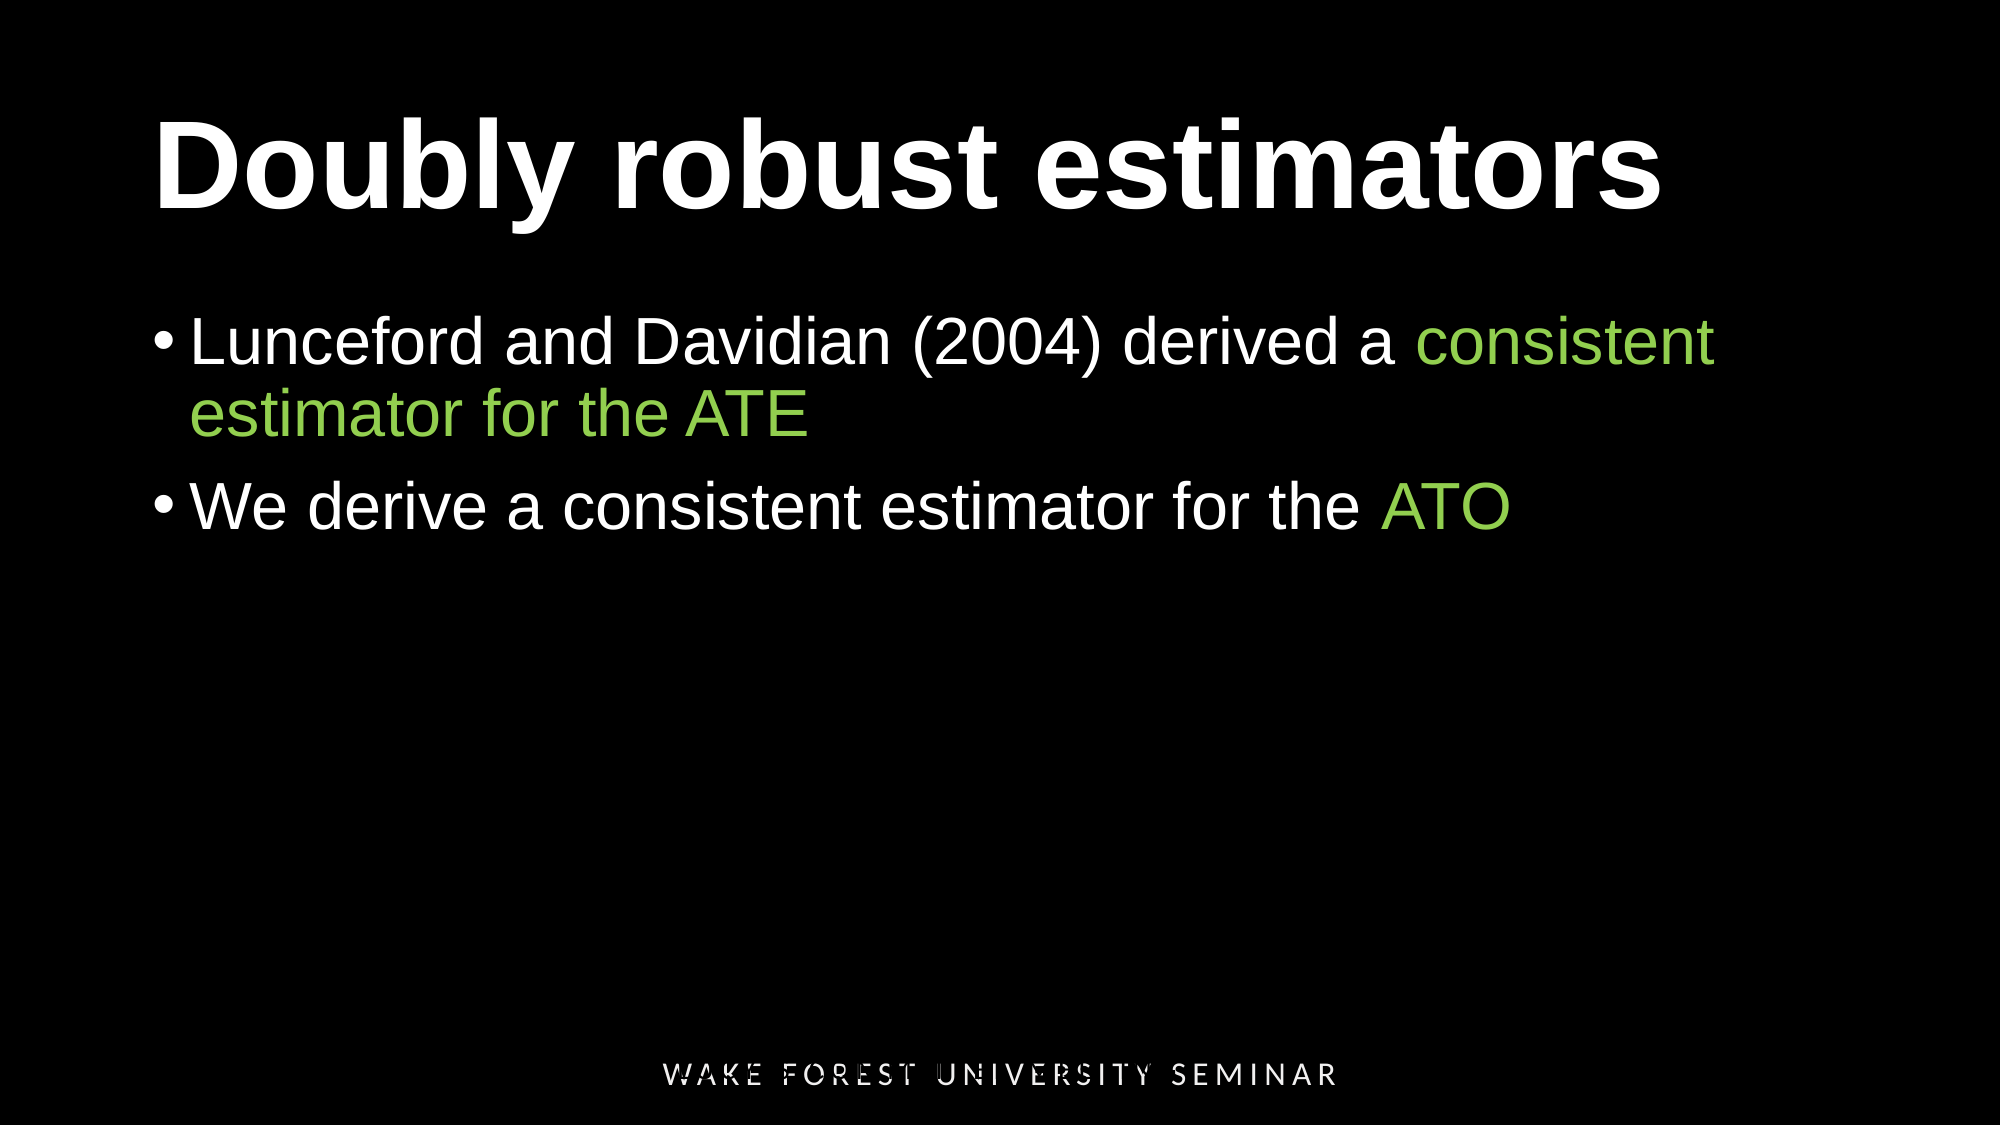

# Doubly robust estimators
Lunceford and Davidian (2004) derived a consistent estimator for the ATE
We derive a consistent estimator for the ATO
Lucy’s Committee Meeting